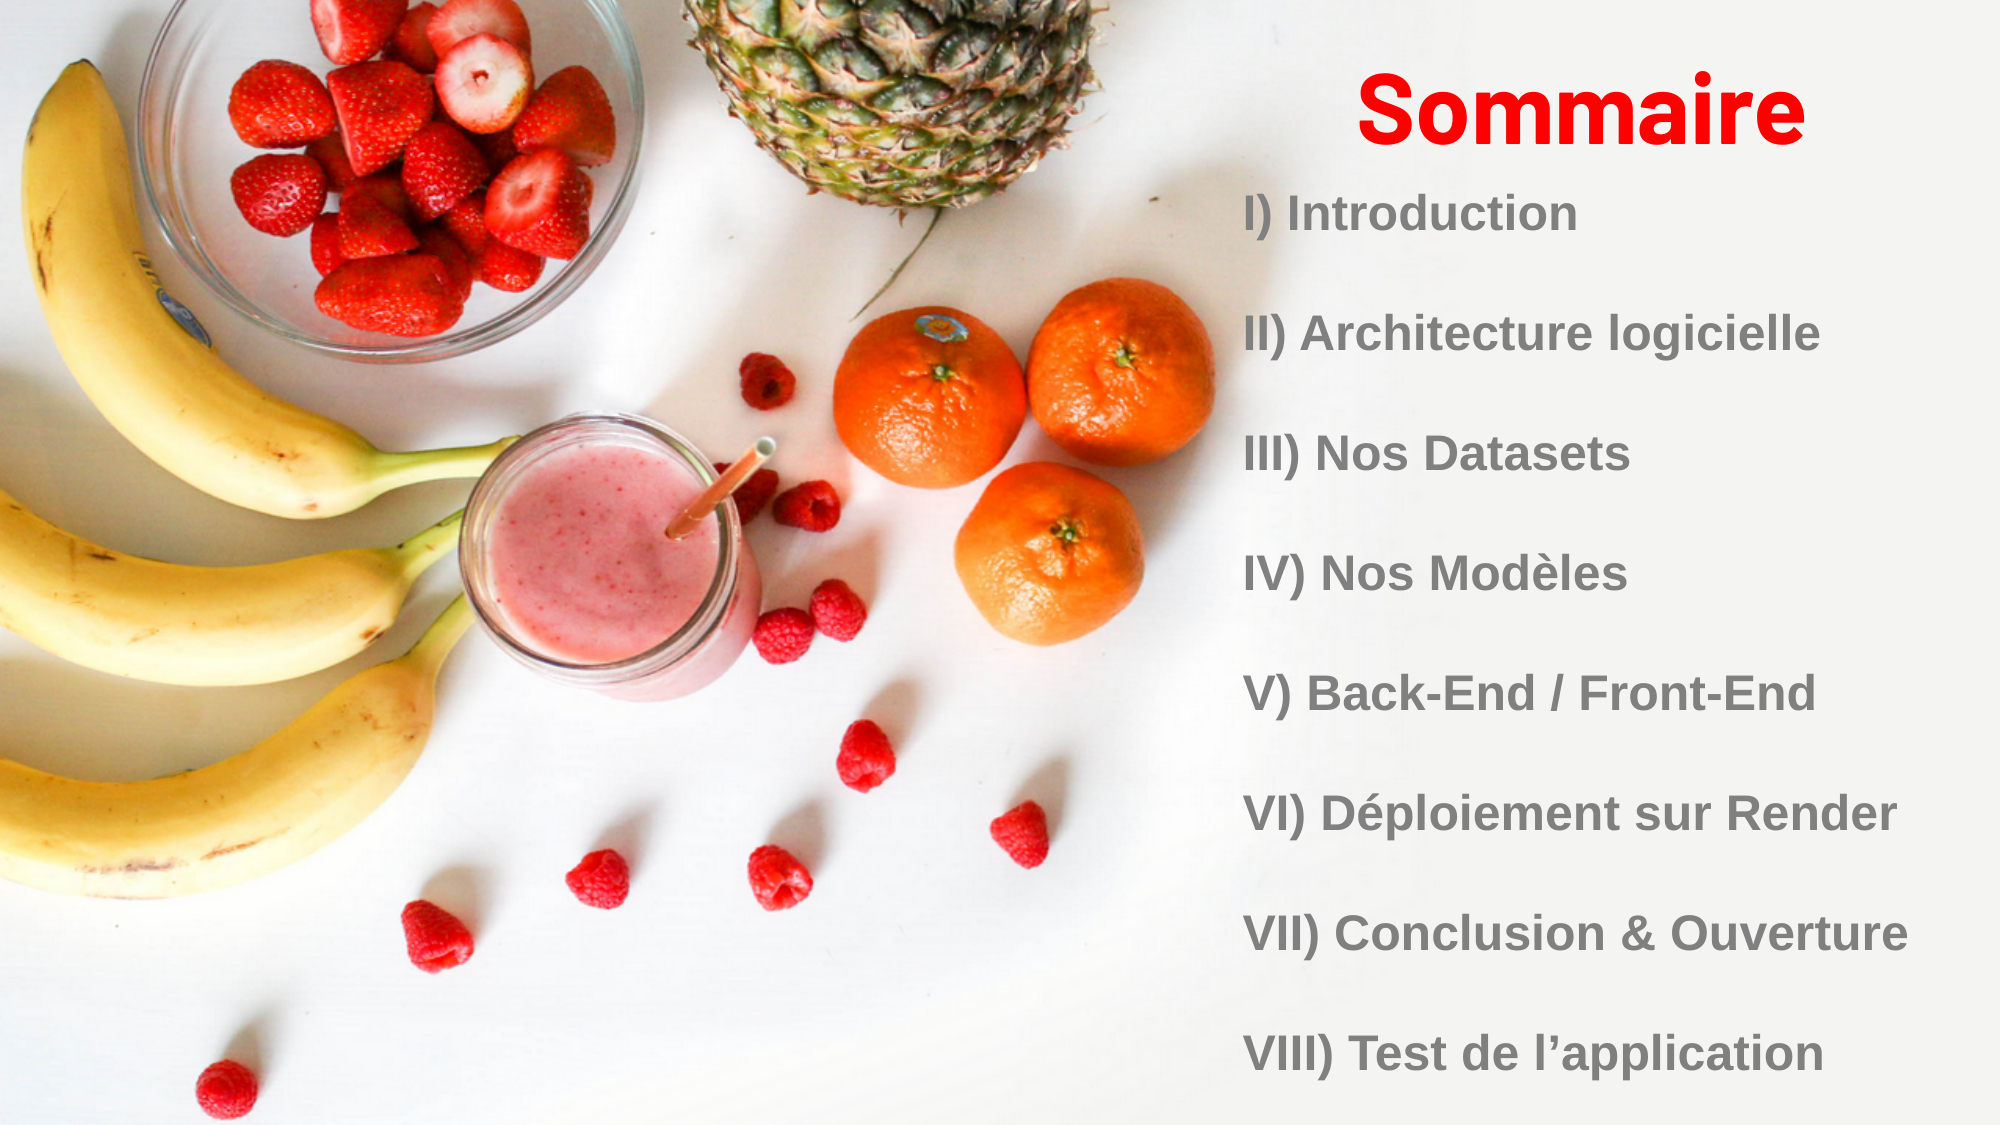

Sommaire
I) Introduction
II) Architecture logicielle
III) Nos Datasets
IV) Nos Modèles
V) Back-End / Front-End
VI) Déploiement sur Render
VII) Conclusion & Ouverture
VIII) Test de l’application